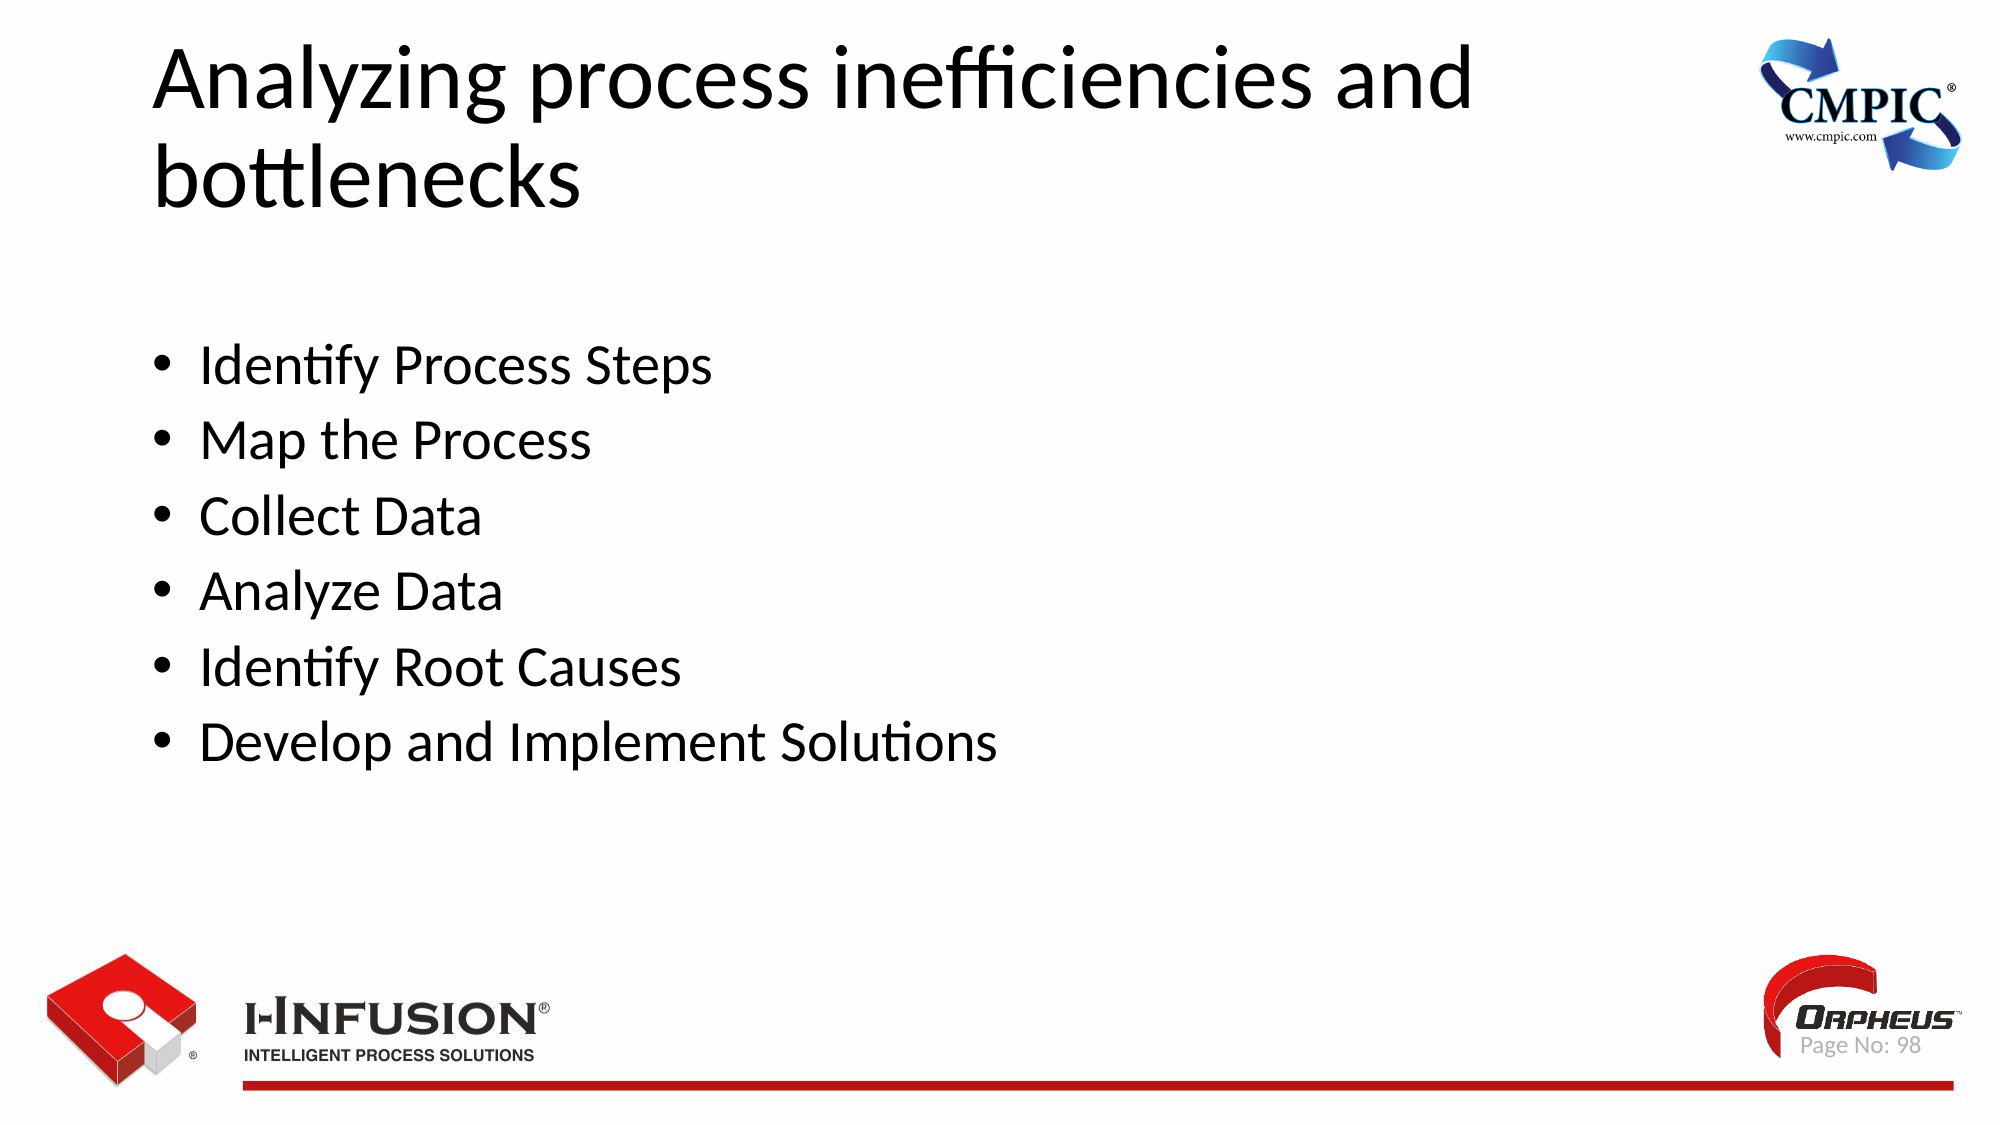

Analyzing process inefficiencies and bottlenecks
Identify Process Steps
Map the Process
Collect Data
Analyze Data
Identify Root Causes
Develop and Implement Solutions

 Page No: 98